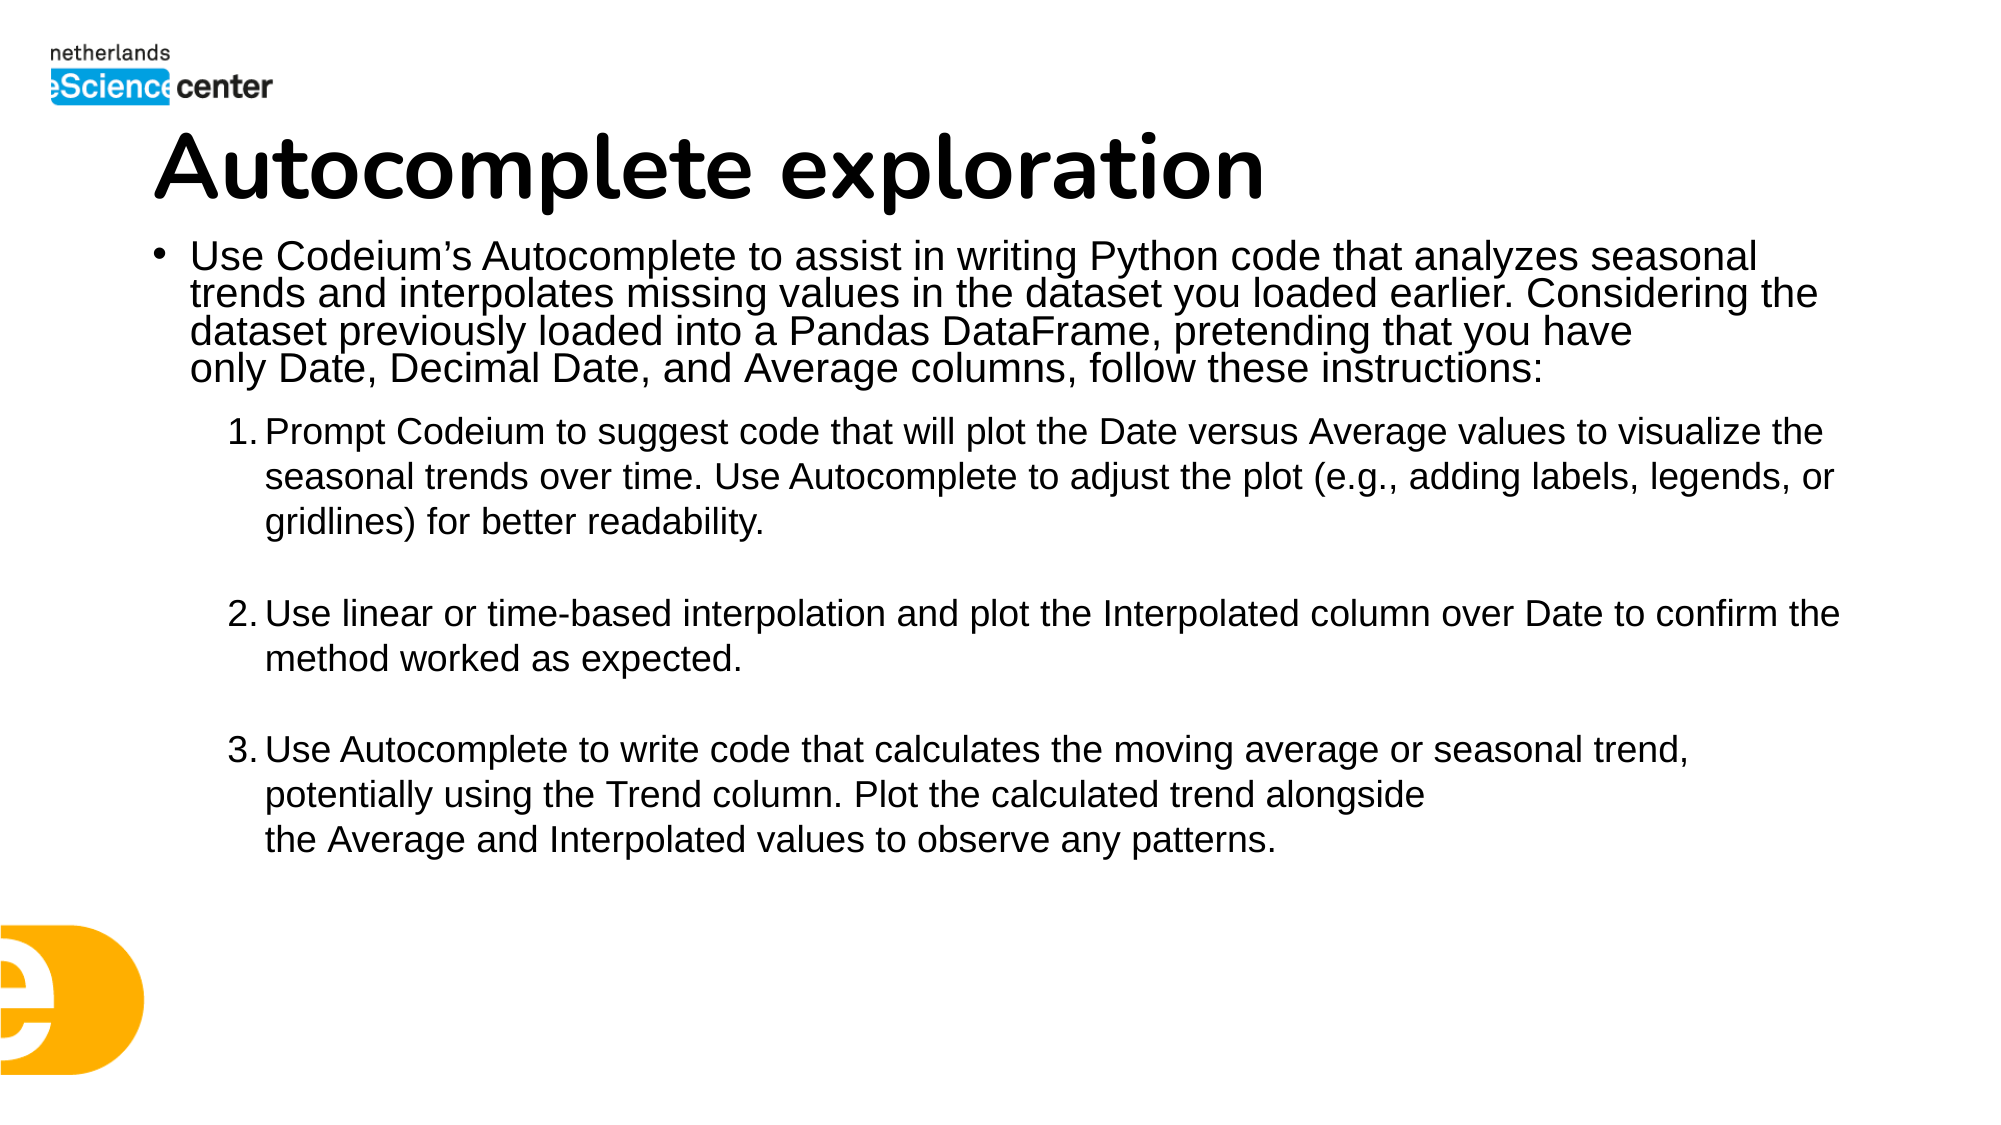

# Autocomplete exploration
Use Codeium’s Autocomplete to assist in writing Python code that analyzes seasonal trends and interpolates missing values in the dataset you loaded earlier. Considering the dataset previously loaded into a Pandas DataFrame, pretending that you have only Date, Decimal Date, and Average columns, follow these instructions:
Prompt Codeium to suggest code that will plot the Date versus Average values to visualize the seasonal trends over time. Use Autocomplete to adjust the plot (e.g., adding labels, legends, or gridlines) for better readability.
Use linear or time-based interpolation and plot the Interpolated column over Date to confirm the method worked as expected.
Use Autocomplete to write code that calculates the moving average or seasonal trend, potentially using the Trend column. Plot the calculated trend alongside the Average and Interpolated values to observe any patterns.